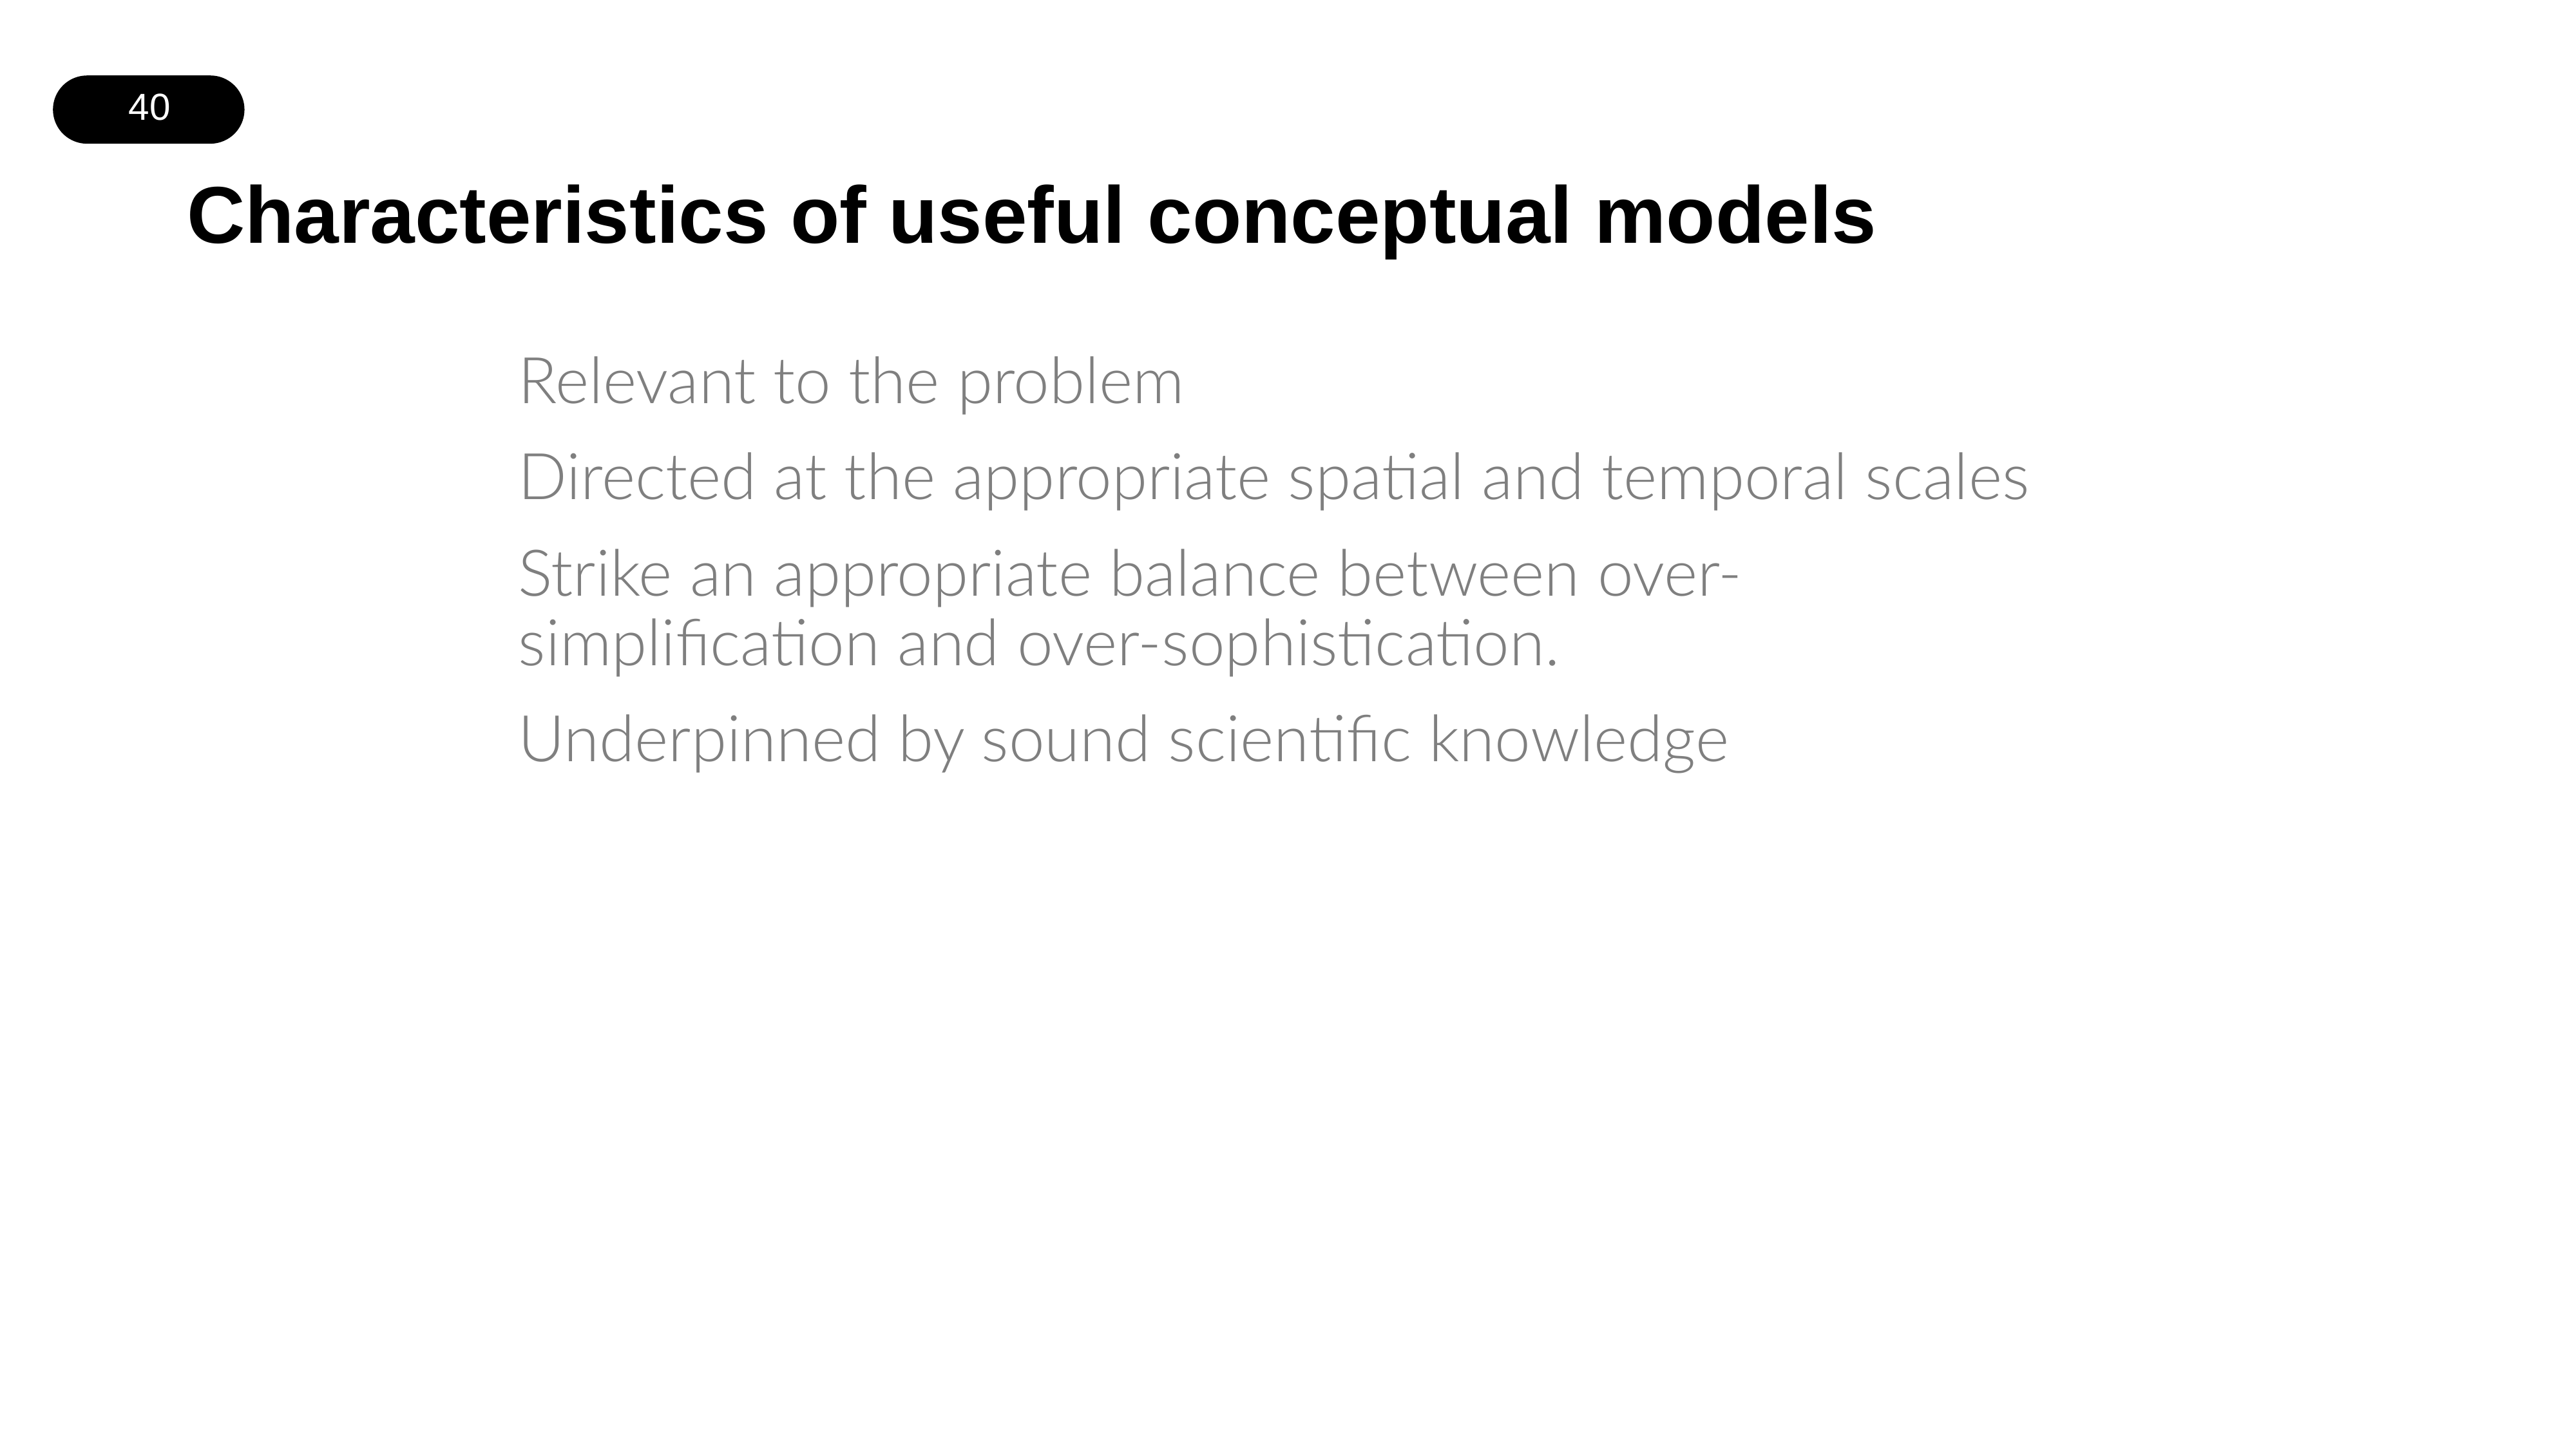

# Characteristics of useful conceptual models
Relevant to the problem
Directed at the appropriate spatial and temporal scales
Strike an appropriate balance between over-simplification and over-sophistication.
Underpinned by sound scientific knowledge